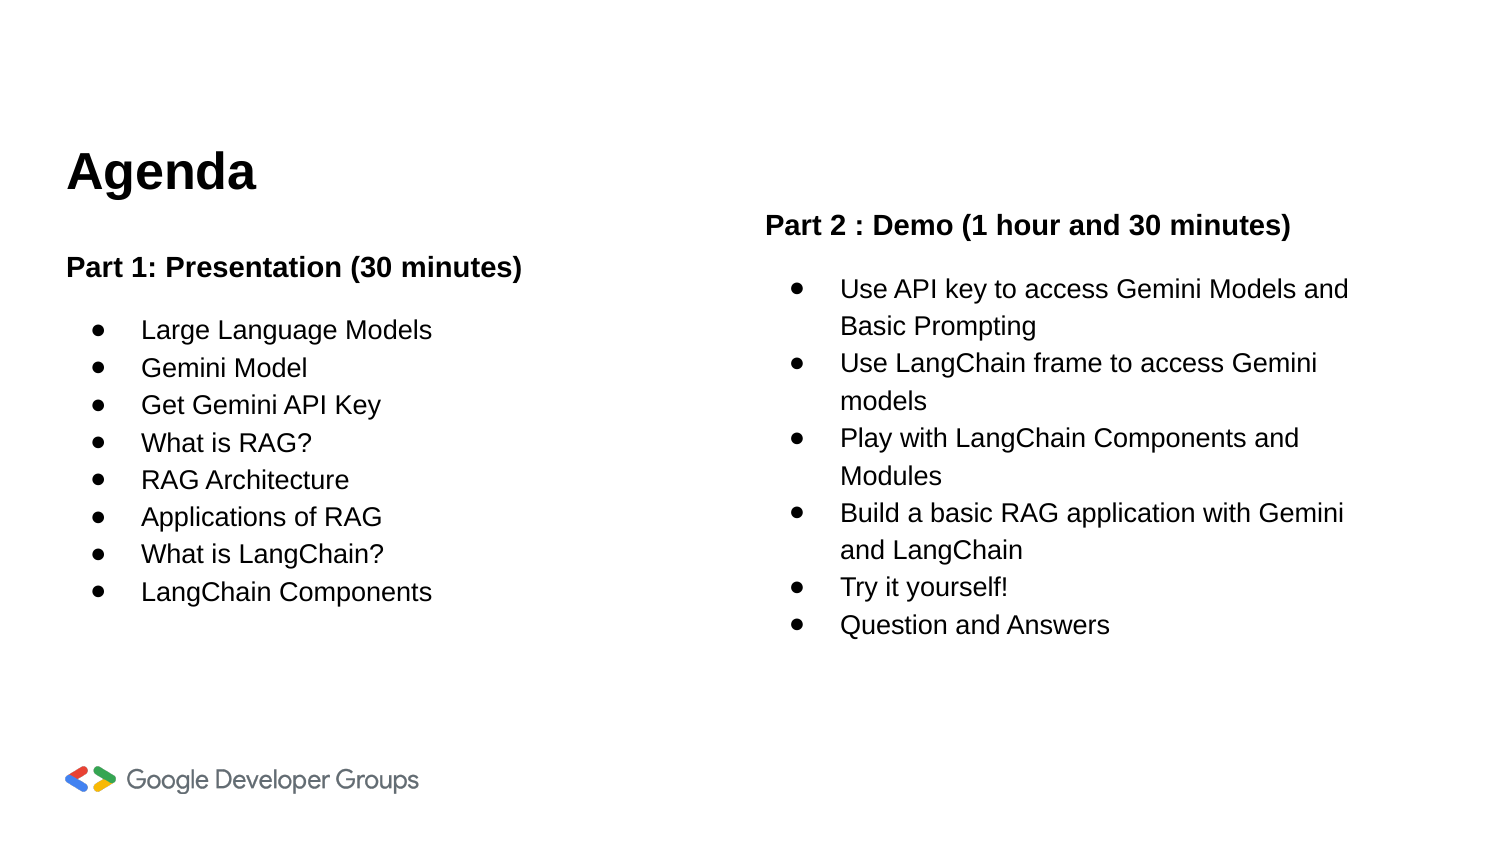

# Agenda
Part 2 : Demo (1 hour and 30 minutes)
Use API key to access Gemini Models and Basic Prompting
Use LangChain frame to access Gemini models
Play with LangChain Components and Modules
Build a basic RAG application with Gemini and LangChain
Try it yourself!
Question and Answers

Part 1: Presentation (30 minutes)
Large Language Models
Gemini Model
Get Gemini API Key
What is RAG?
RAG Architecture
Applications of RAG
What is LangChain?
LangChain Components